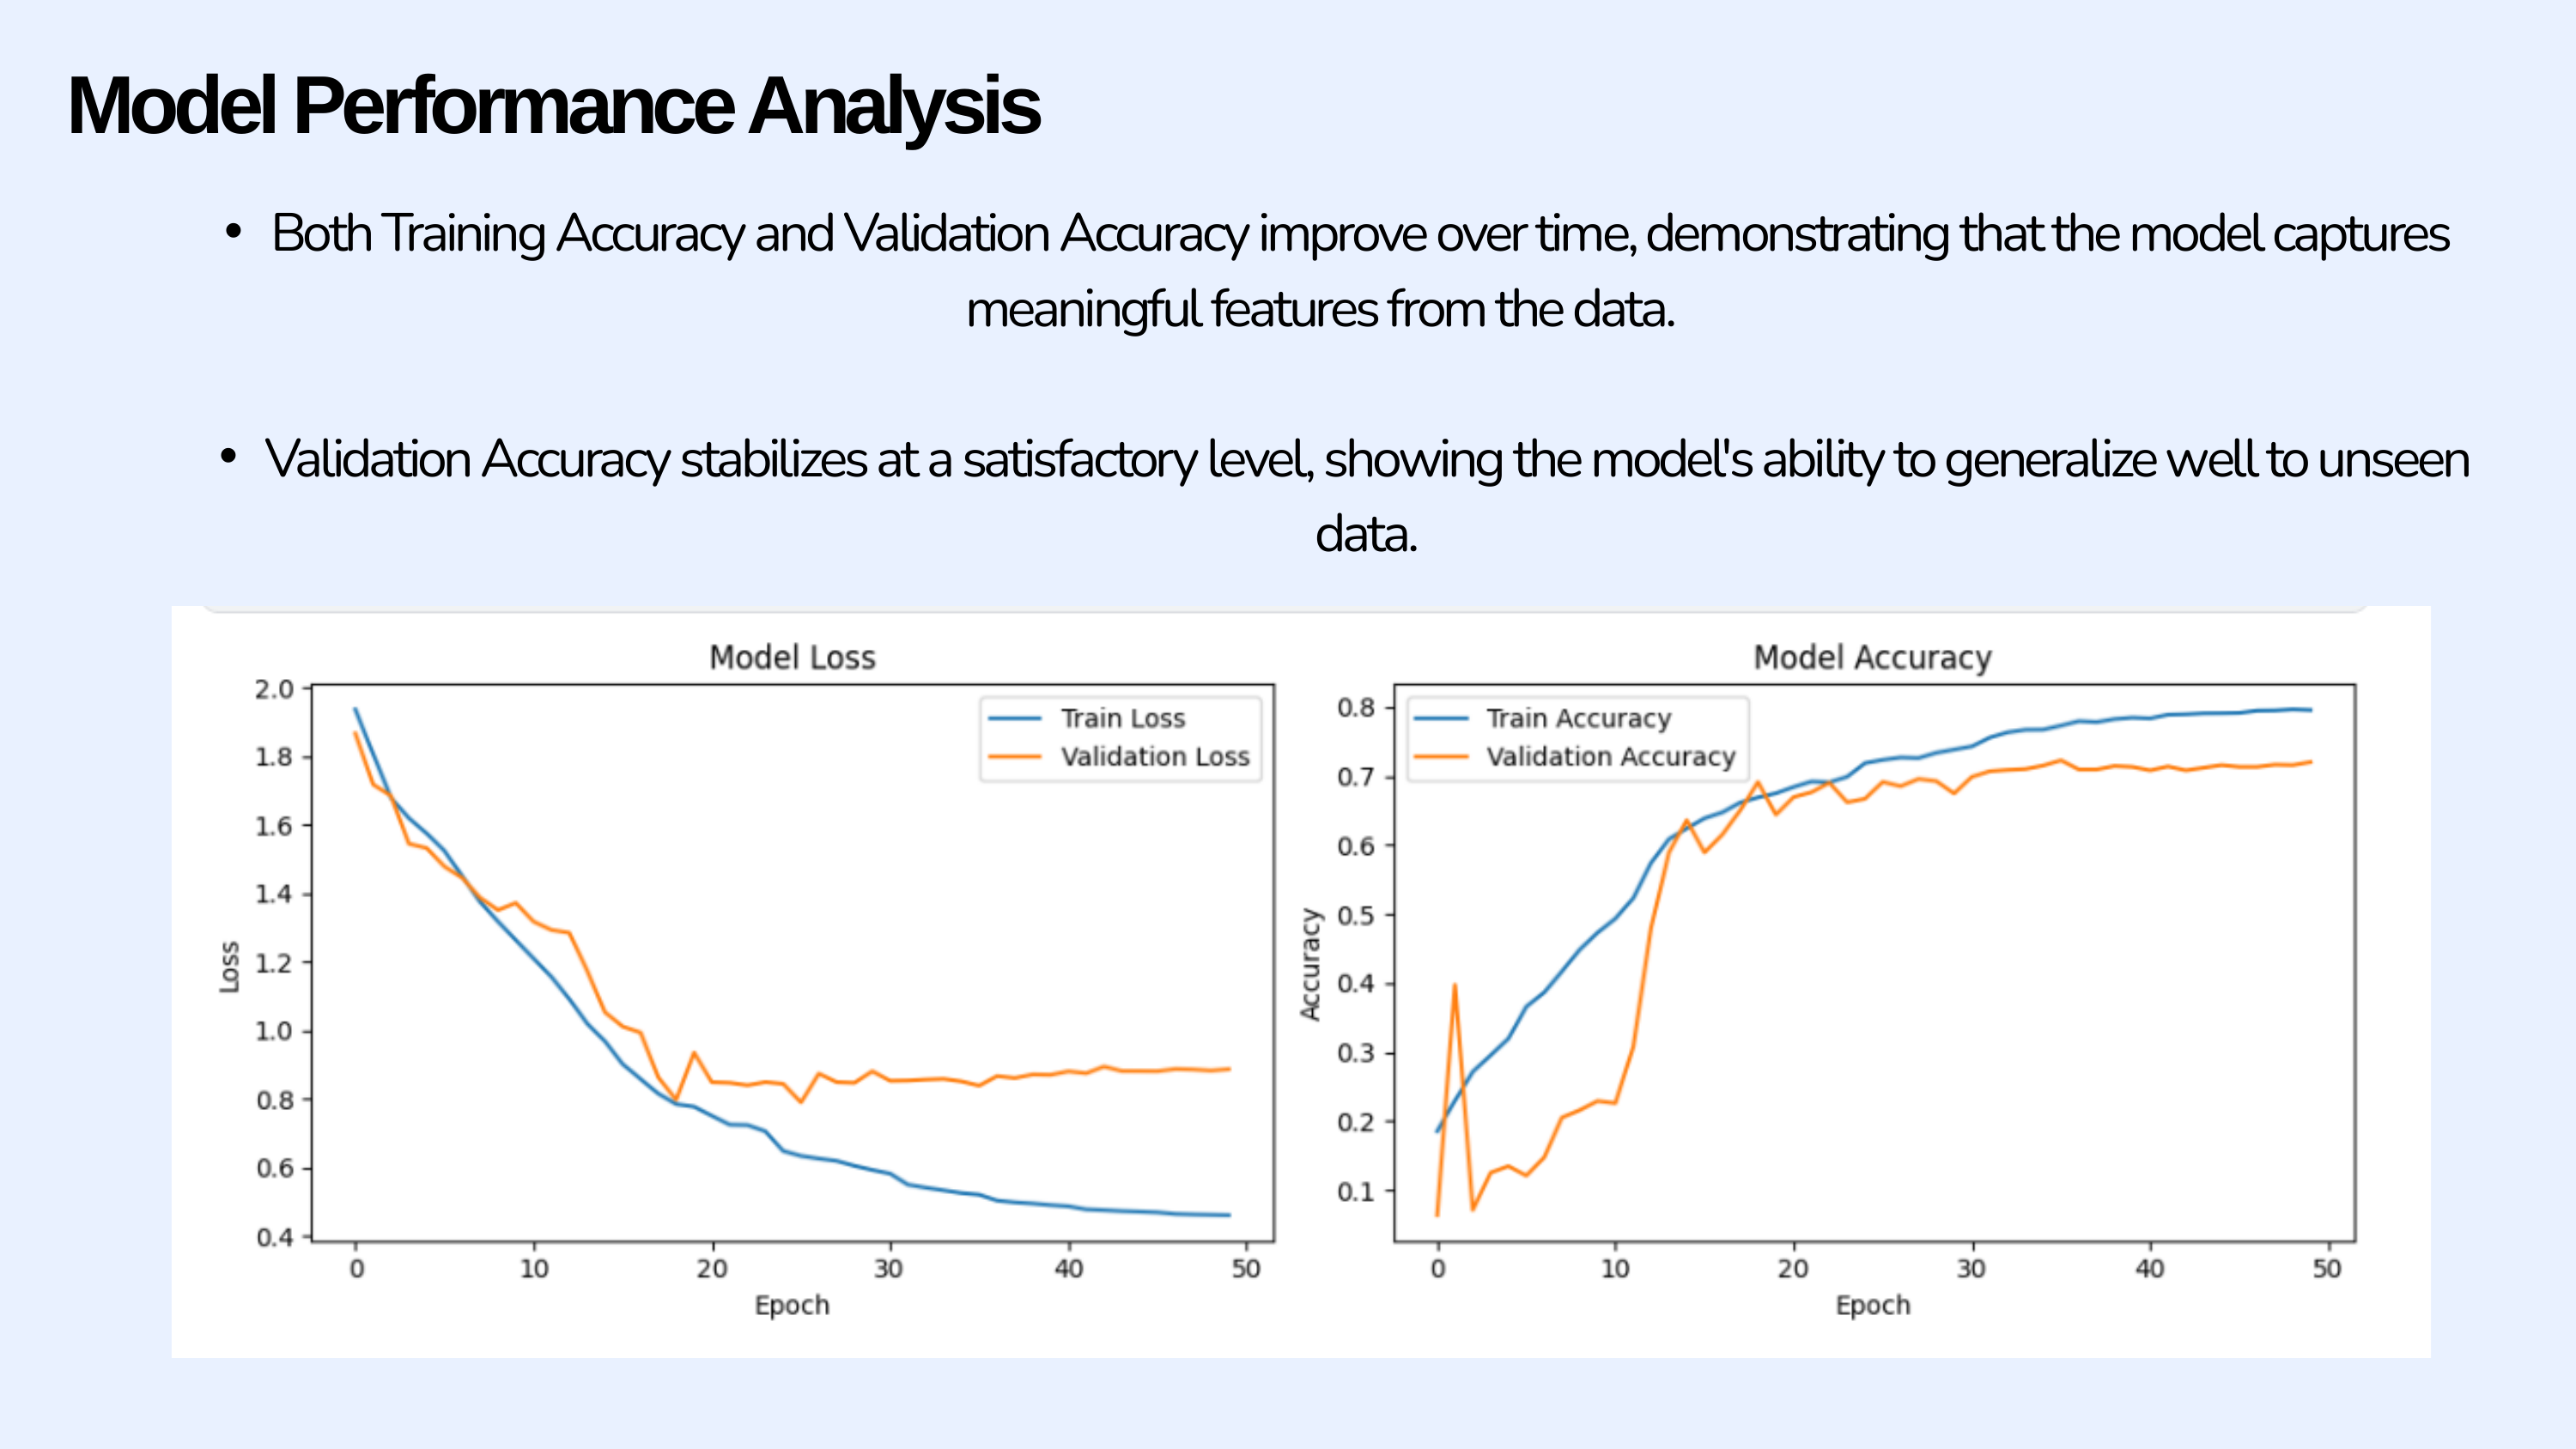

Model Performance Analysis
Both Training Accuracy and Validation Accuracy improve over time, demonstrating that the model captures
meaningful features from the data.

Validation Accuracy stabilizes at a satisfactory level, showing the model's ability to generalize well to unseen data.